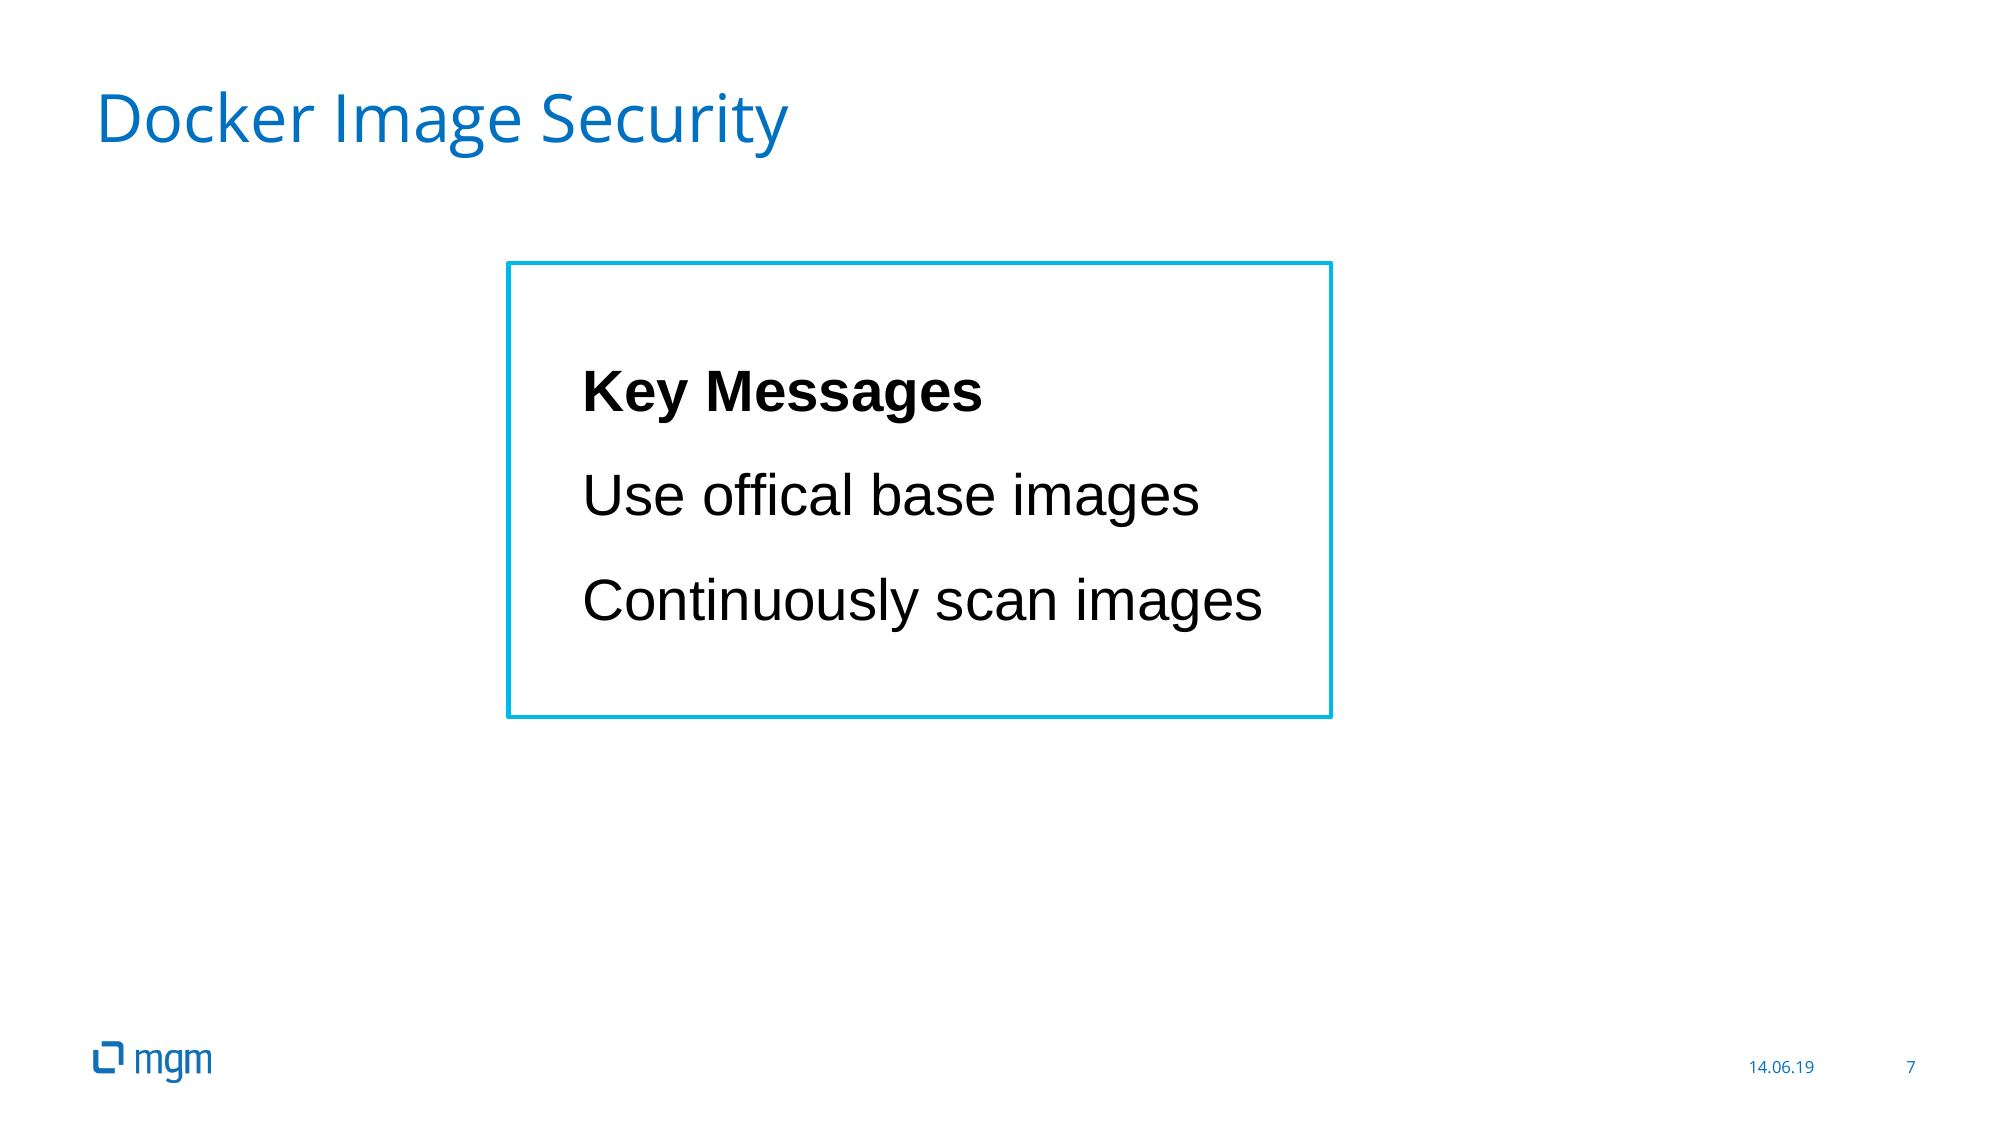

# Docker Image Security

Key Messages
Use offical base images
Continuously scan images